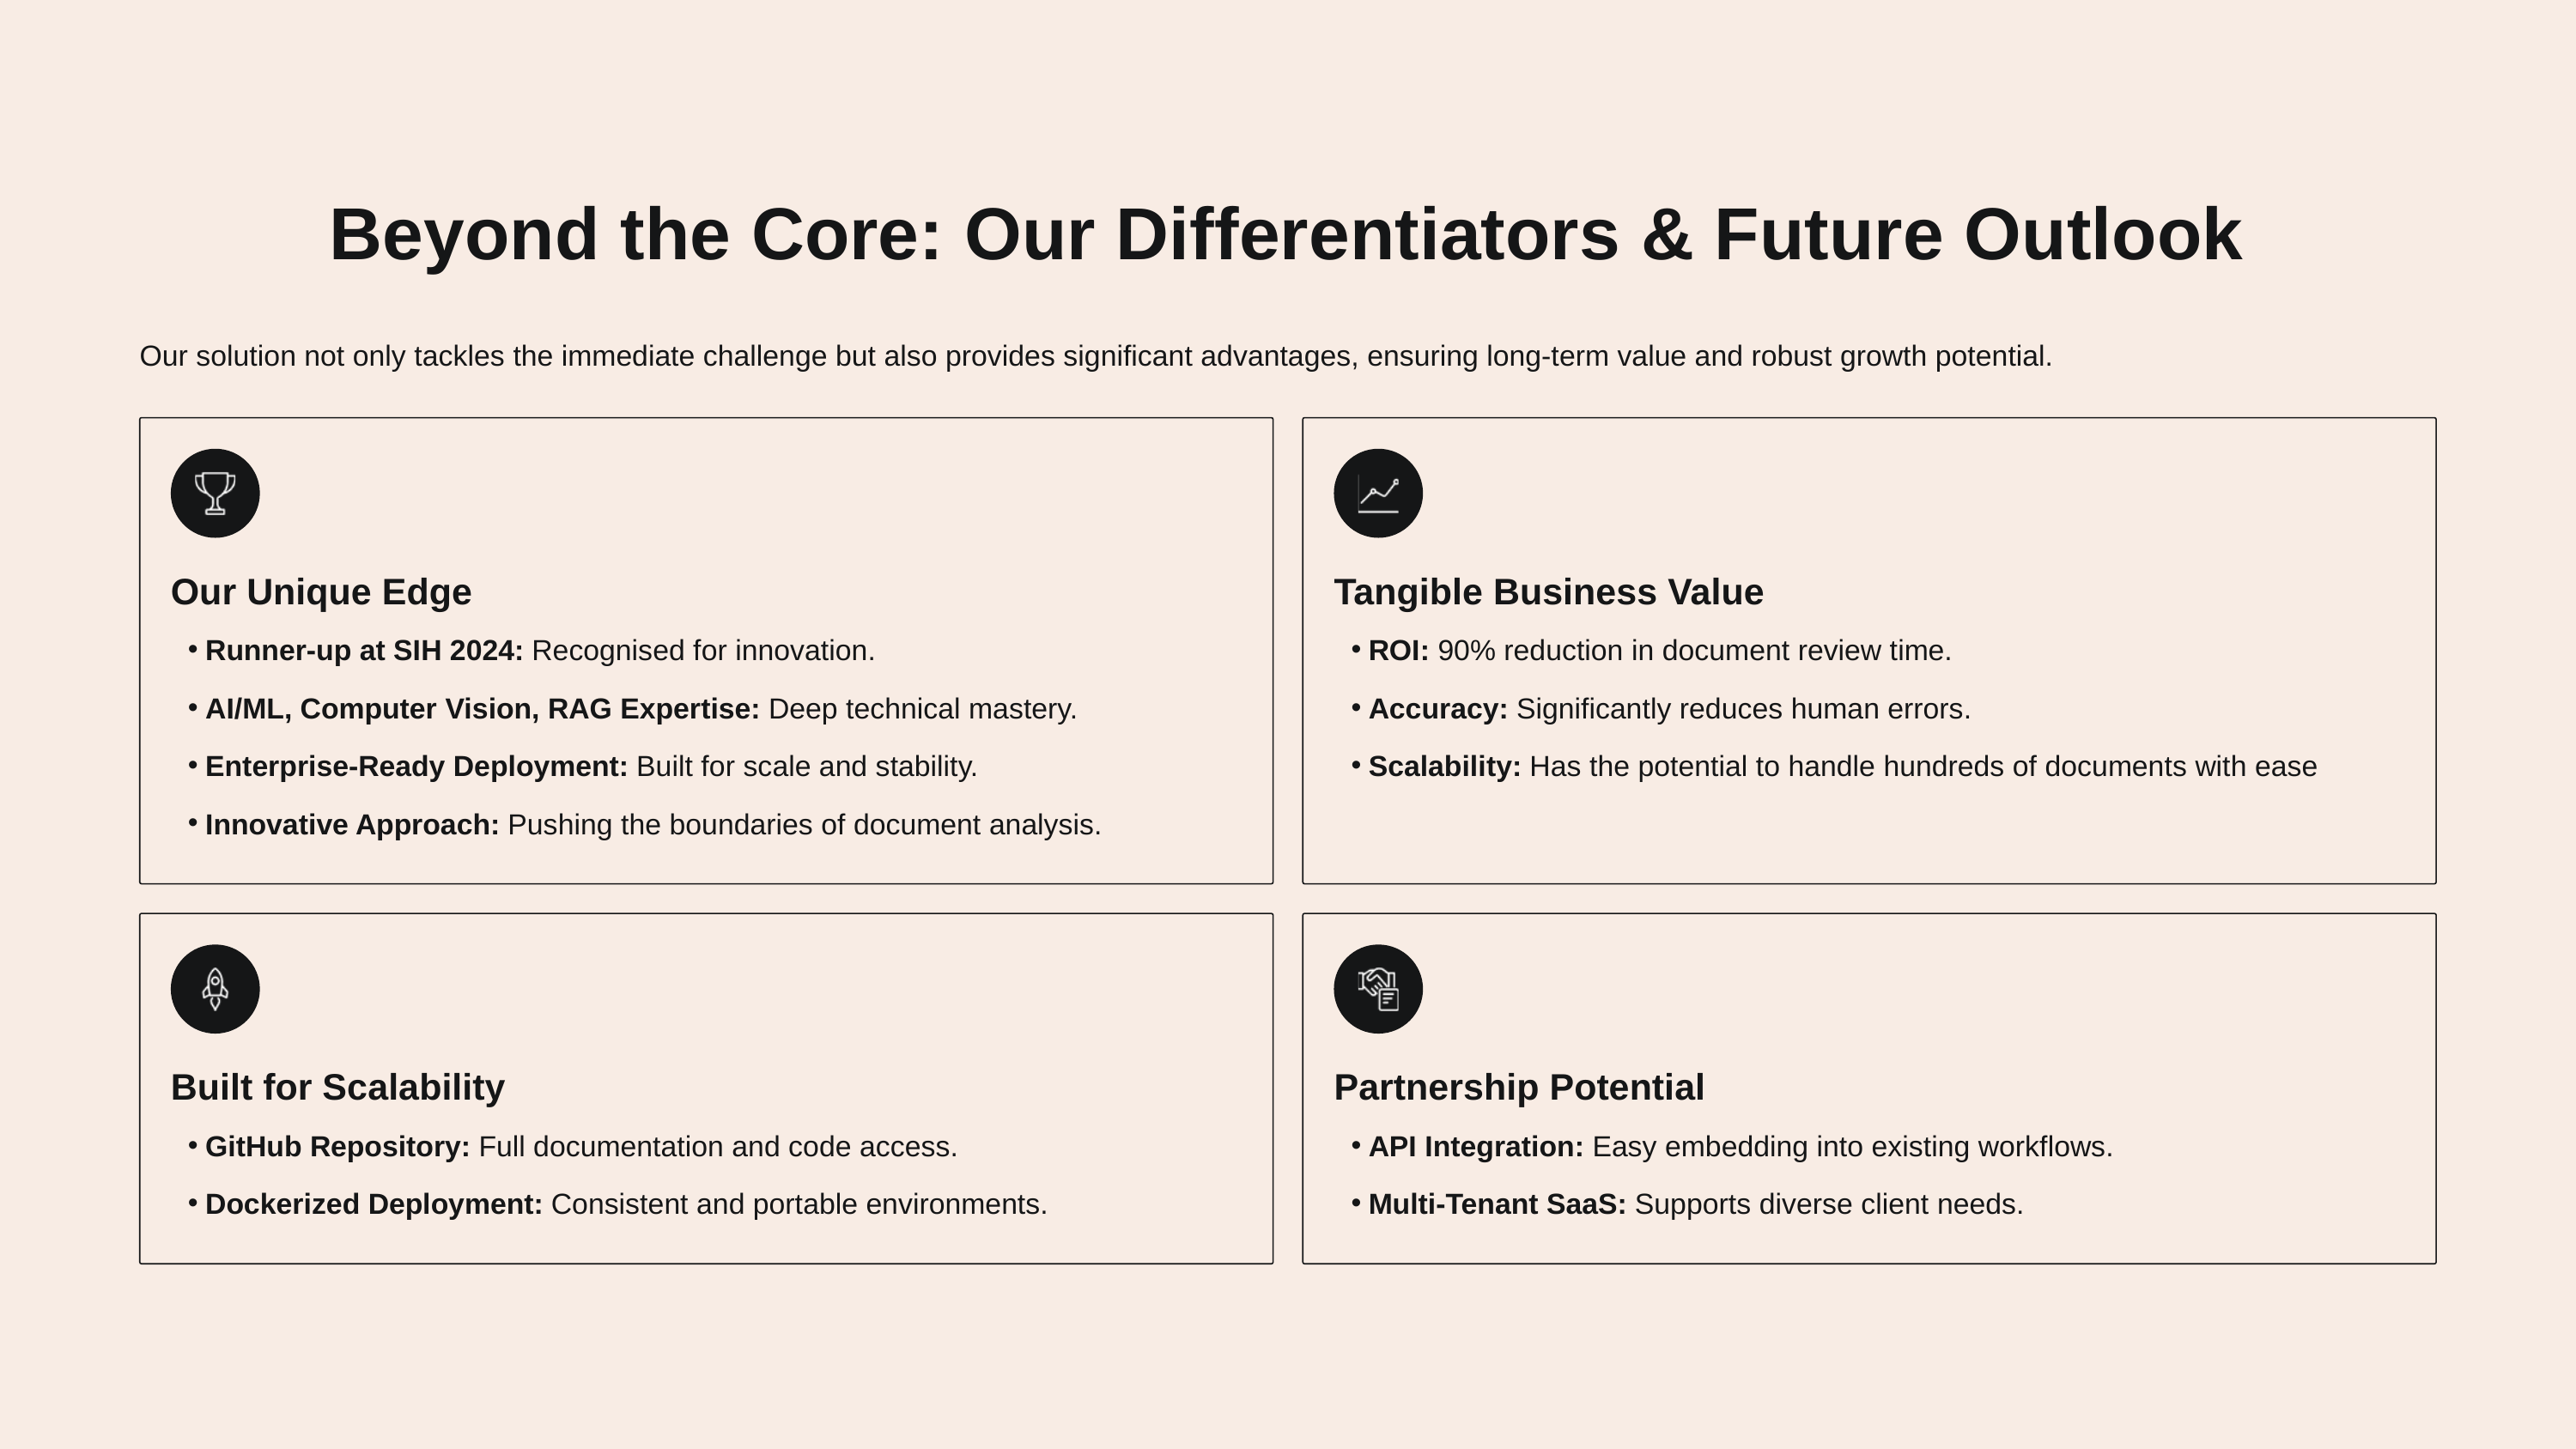

Beyond the Core: Our Differentiators & Future Outlook
Our solution not only tackles the immediate challenge but also provides significant advantages, ensuring long-term value and robust growth potential.

Our Unique Edge
Tangible Business Value
Runner-up at SIH 2024: Recognised for innovation.
ROI: 90% reduction in document review time.
AI/ML, Computer Vision, RAG Expertise: Deep technical mastery.
Accuracy: Significantly reduces human errors.
Enterprise-Ready Deployment: Built for scale and stability.
Scalability: Has the potential to handle hundreds of documents with ease
Innovative Approach: Pushing the boundaries of document analysis.

Built for Scalability
Partnership Potential
GitHub Repository: Full documentation and code access.
API Integration: Easy embedding into existing workflows.
Dockerized Deployment: Consistent and portable environments.
Multi-Tenant SaaS: Supports diverse client needs.